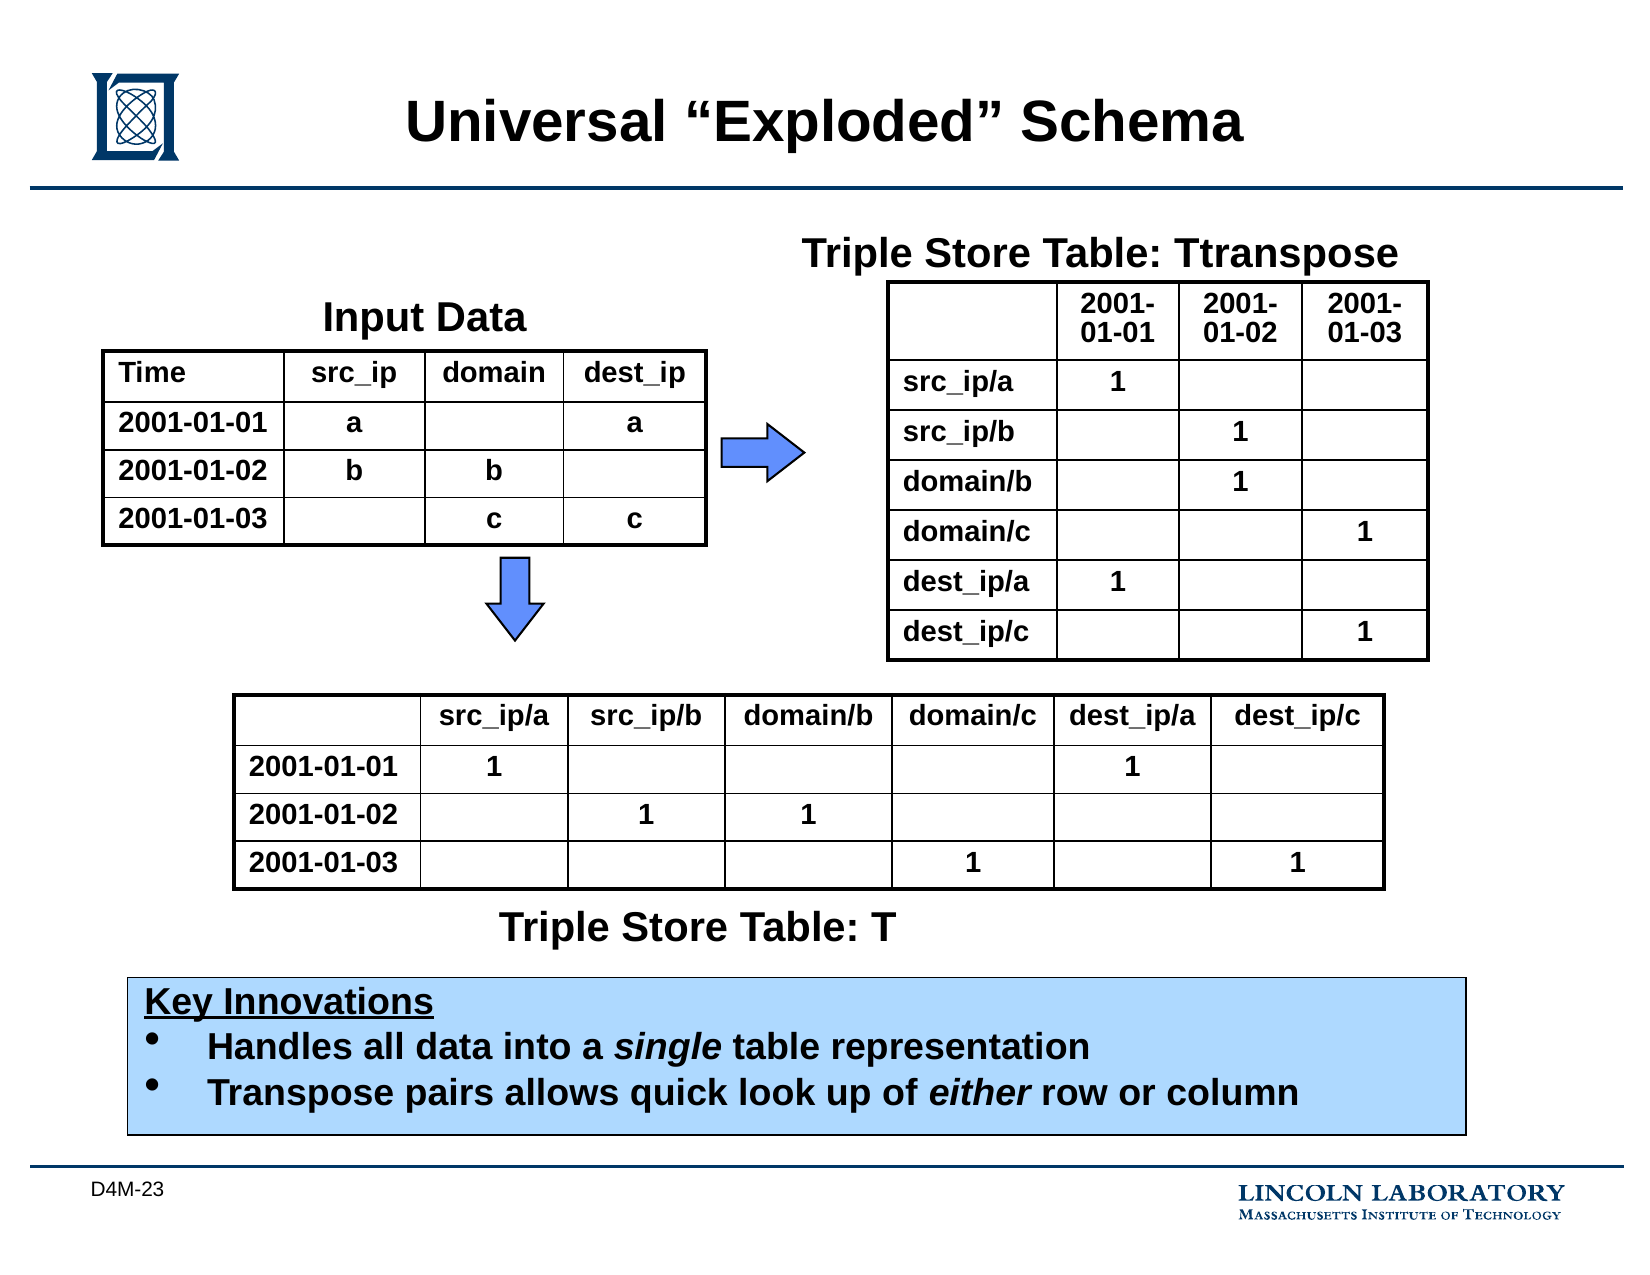

# Universal “Exploded” Schema
Triple Store Table: Ttranspose
Input Data
|  | 2001-01-01 | 2001-01-02 | 2001-01-03 |
| --- | --- | --- | --- |
| src\_ip/a | 1 |  |  |
| src\_ip/b |  | 1 |  |
| domain/b |  | 1 |  |
| domain/c |  |  | 1 |
| dest\_ip/a | 1 |  |  |
| dest\_ip/c |  |  | 1 |
| Time | src\_ip | domain | dest\_ip |
| --- | --- | --- | --- |
| 2001-01-01 | a |  | a |
| 2001-01-02 | b | b |  |
| 2001-01-03 |  | c | c |

|  | src\_ip/a | src\_ip/b | domain/b | domain/c | dest\_ip/a | dest\_ip/c |
| --- | --- | --- | --- | --- | --- | --- |
| 2001-01-01 | 1 |  |  |  | 1 |  |
| 2001-01-02 |  | 1 | 1 |  |  |  |
| 2001-01-03 |  |  |  | 1 |  | 1 |
Triple Store Table: T
Key Innovations
Handles all data into a single table representation
Transpose pairs allows quick look up of either row or column